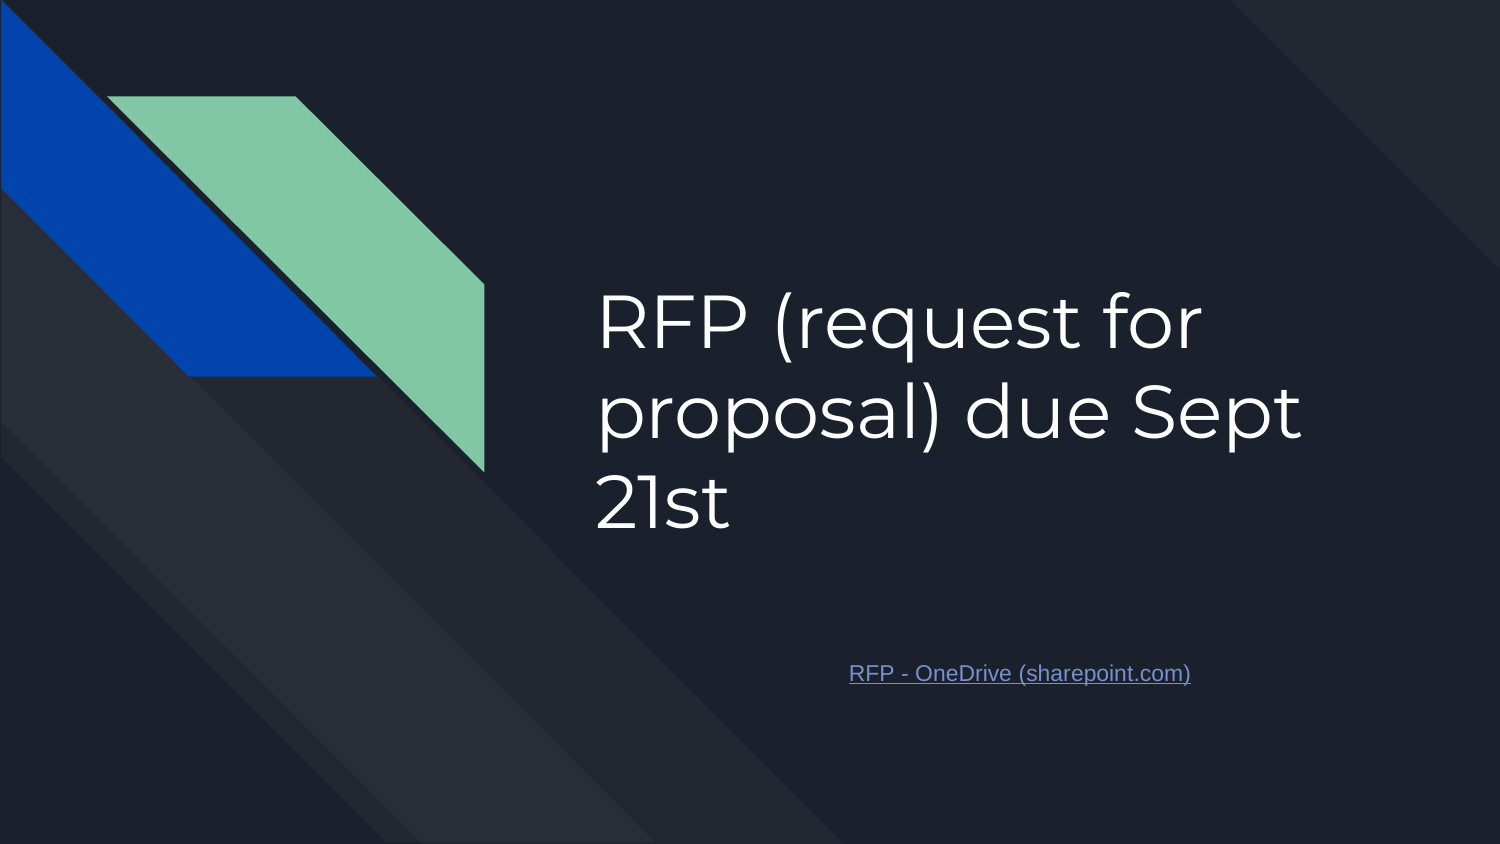

# RFP (request for proposal) due Sept 21st
RFP - OneDrive (sharepoint.com)